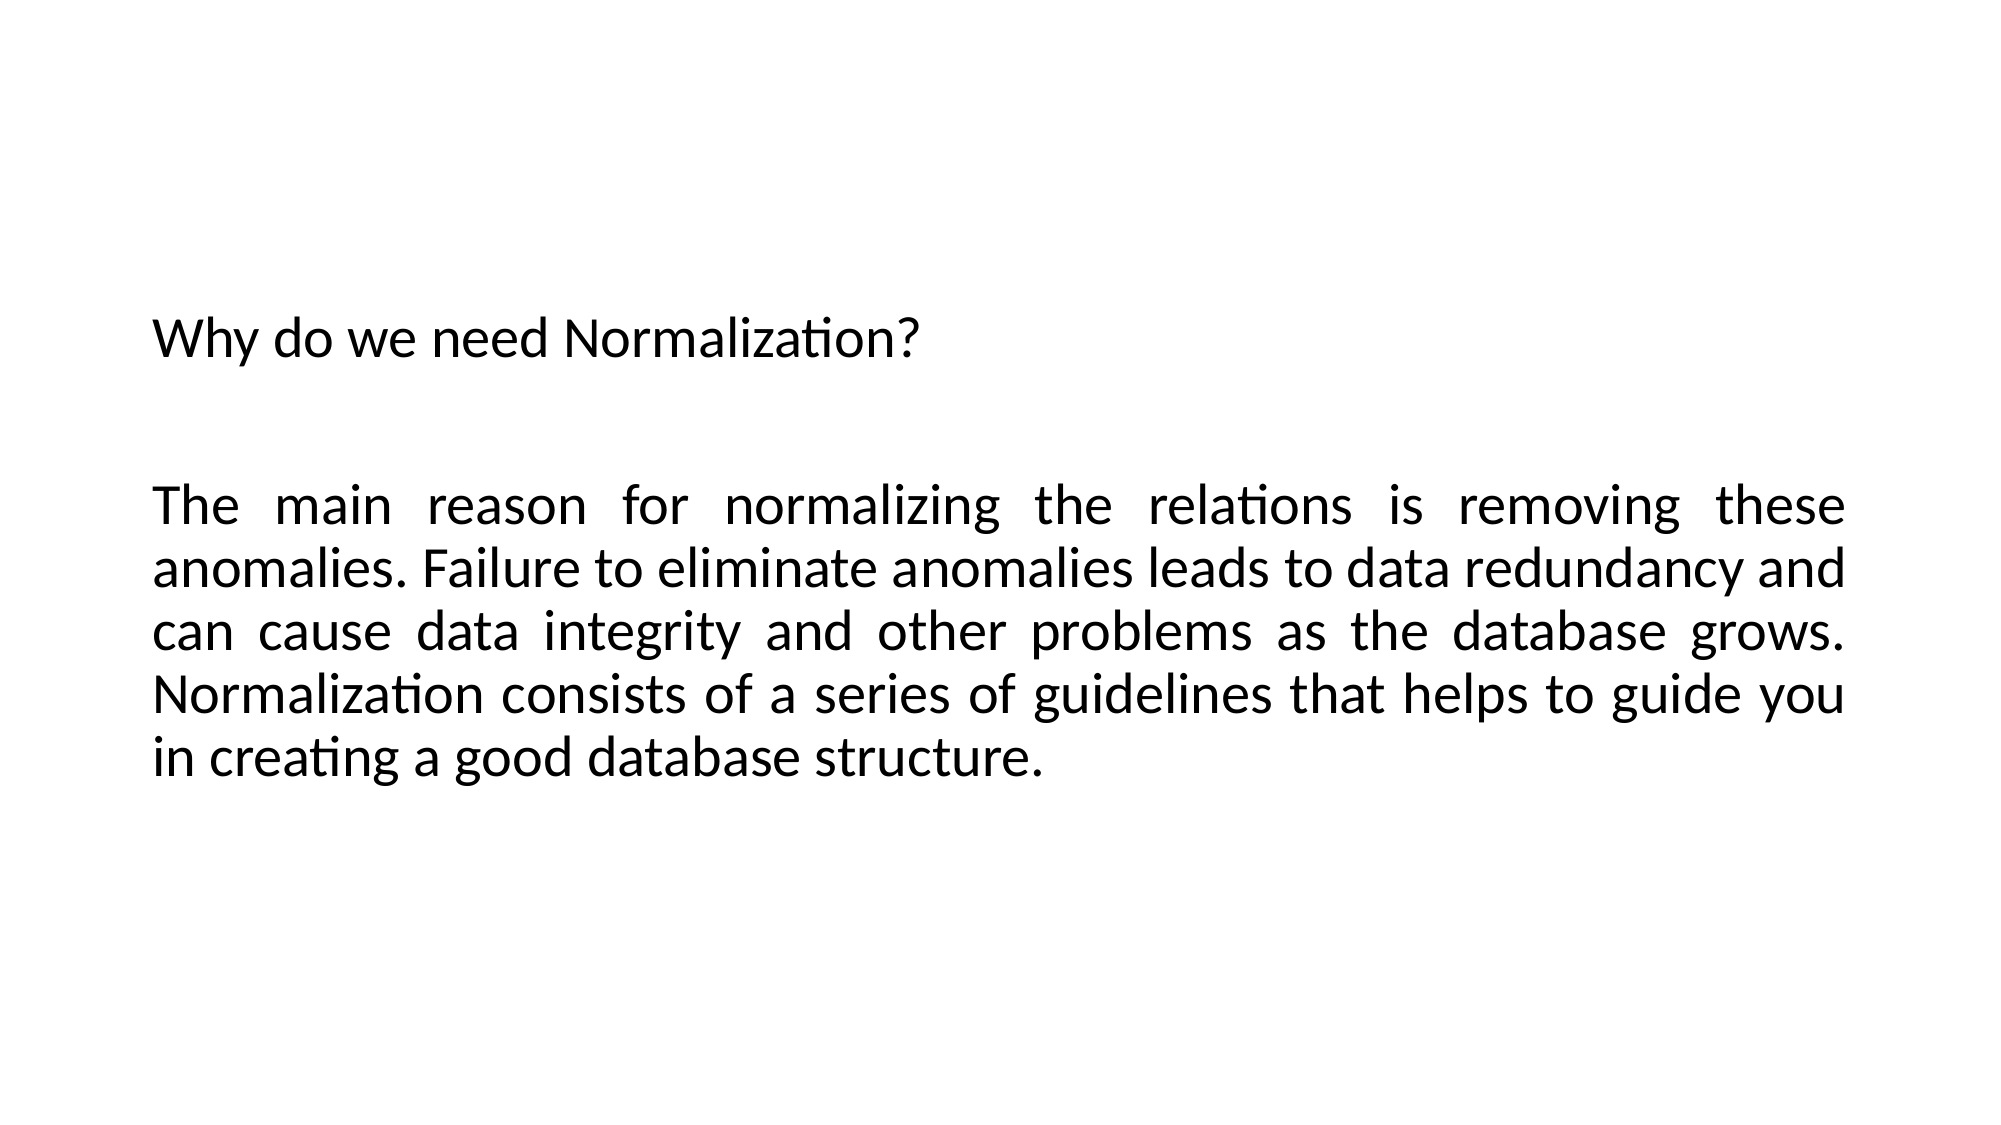

Why do we need Normalization?

The main reason for normalizing the relations is removing these anomalies. Failure to eliminate anomalies leads to data redundancy and can cause data integrity and other problems as the database grows. Normalization consists of a series of guidelines that helps to guide you in creating a good database structure.